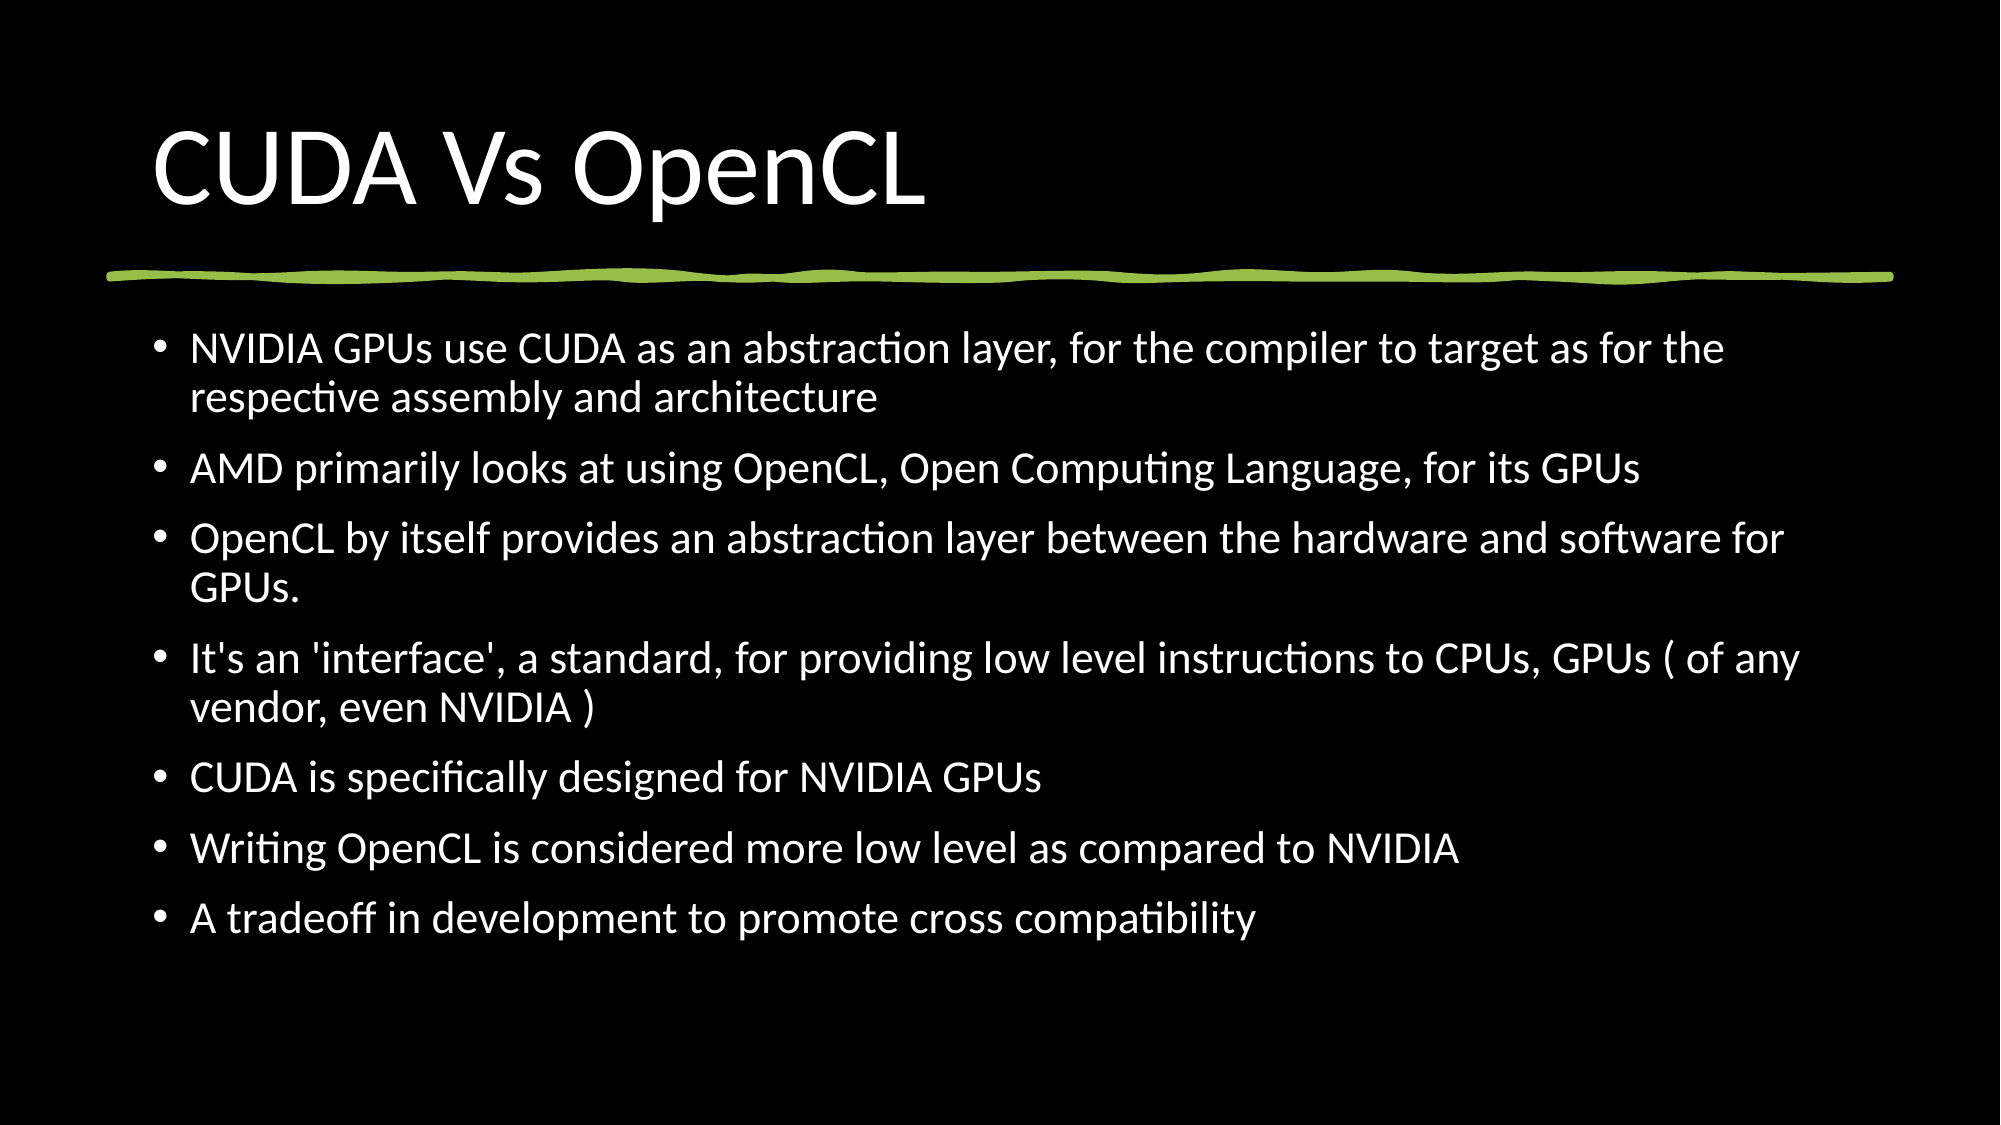

# CUDA Vs OpenCL

NVIDIA GPUs use CUDA as an abstraction layer, for the compiler to target as for the respective assembly and architecture
AMD primarily looks at using OpenCL, Open Computing Language, for its GPUs
OpenCL by itself provides an abstraction layer between the hardware and software for GPUs.
It's an 'interface', a standard, for providing low level instructions to CPUs, GPUs ( of any vendor, even NVIDIA )
CUDA is specifically designed for NVIDIA GPUs
Writing OpenCL is considered more low level as compared to NVIDIA
A tradeoff in development to promote cross compatibility